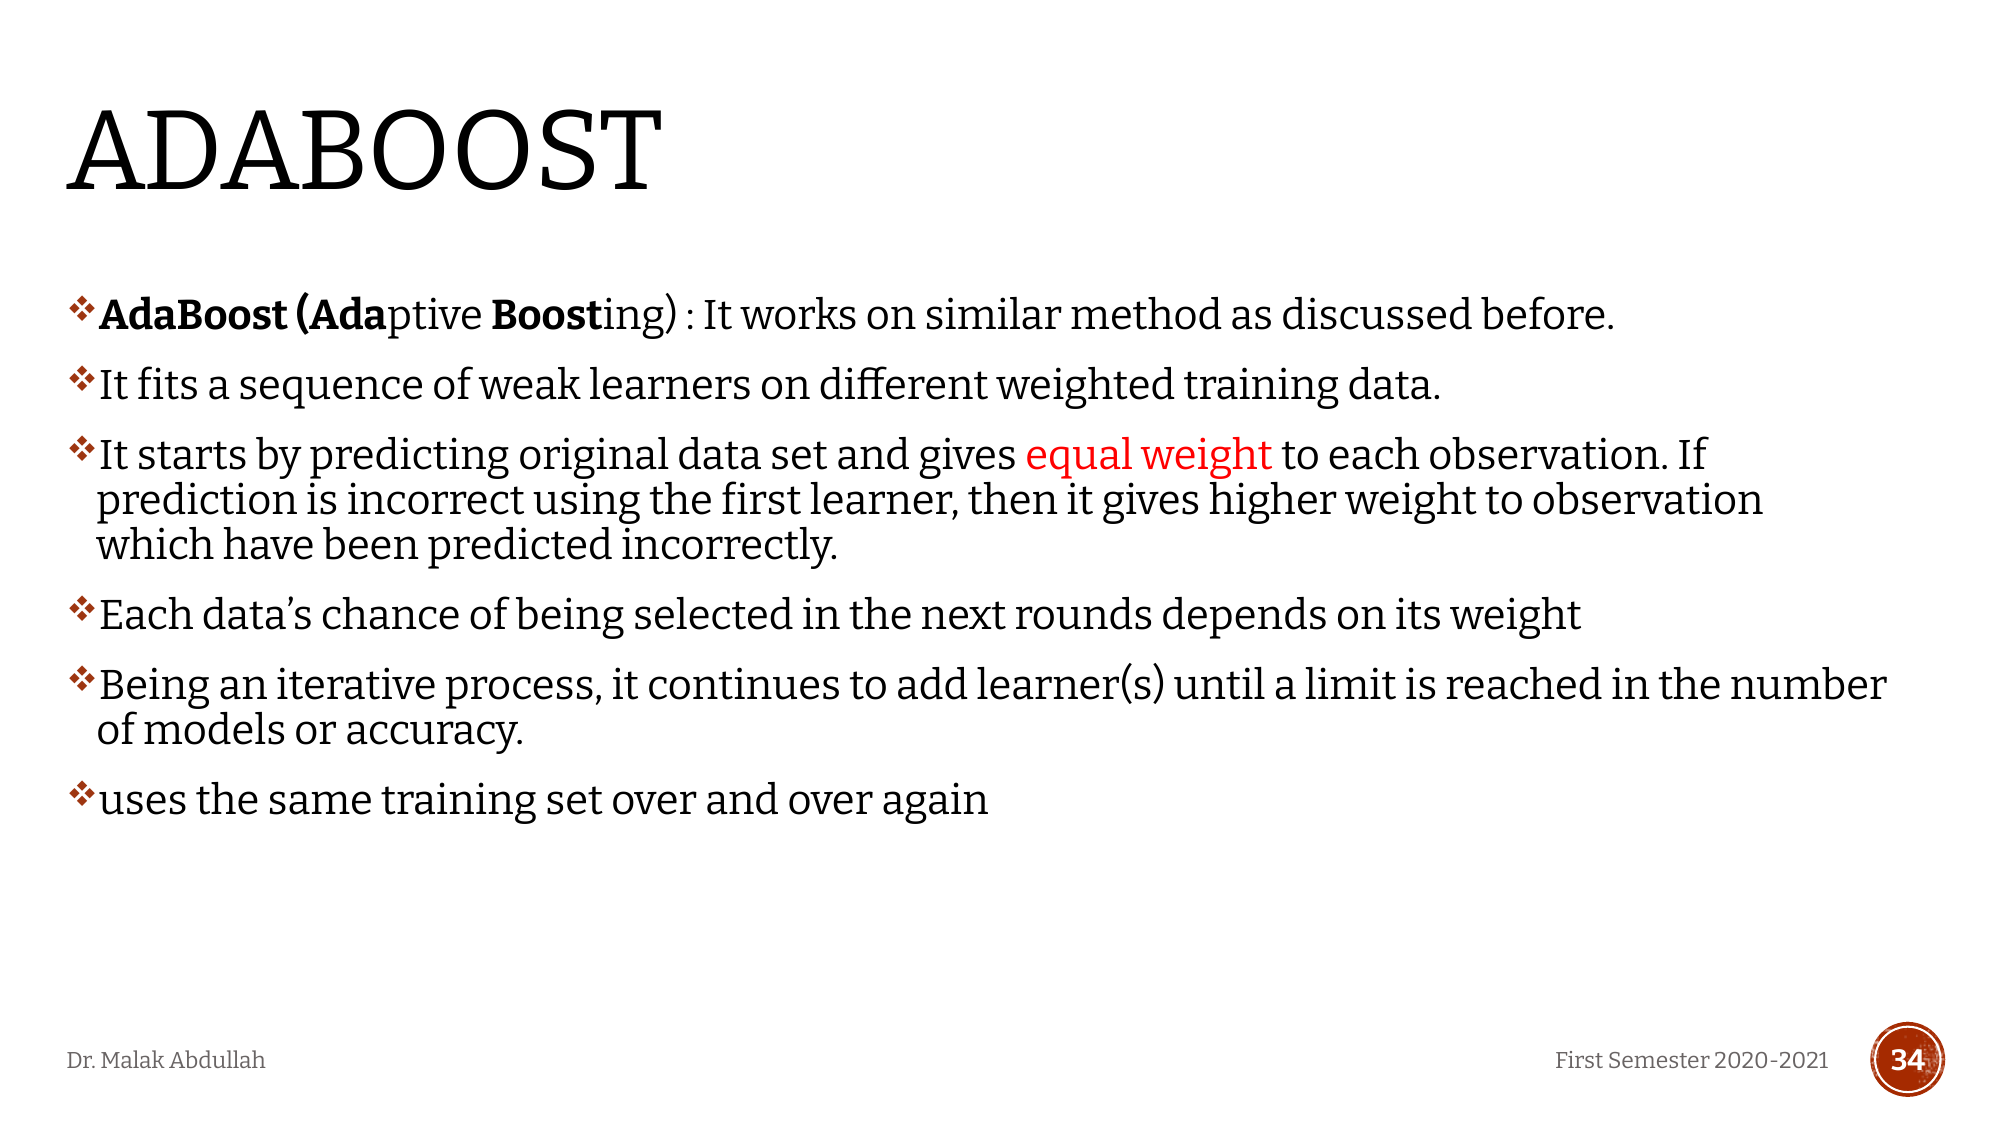

# Adaboost
AdaBoost (Adaptive Boosting) : It works on similar method as discussed before.
It fits a sequence of weak learners on different weighted training data.
It starts by predicting original data set and gives equal weight to each observation. If prediction is incorrect using the first learner, then it gives higher weight to observation which have been predicted incorrectly.
Each data’s chance of being selected in the next rounds depends on its weight
Being an iterative process, it continues to add learner(s) until a limit is reached in the number of models or accuracy.
uses the same training set over and over again
Dr. Malak Abdullah
First Semester 2020-2021
34